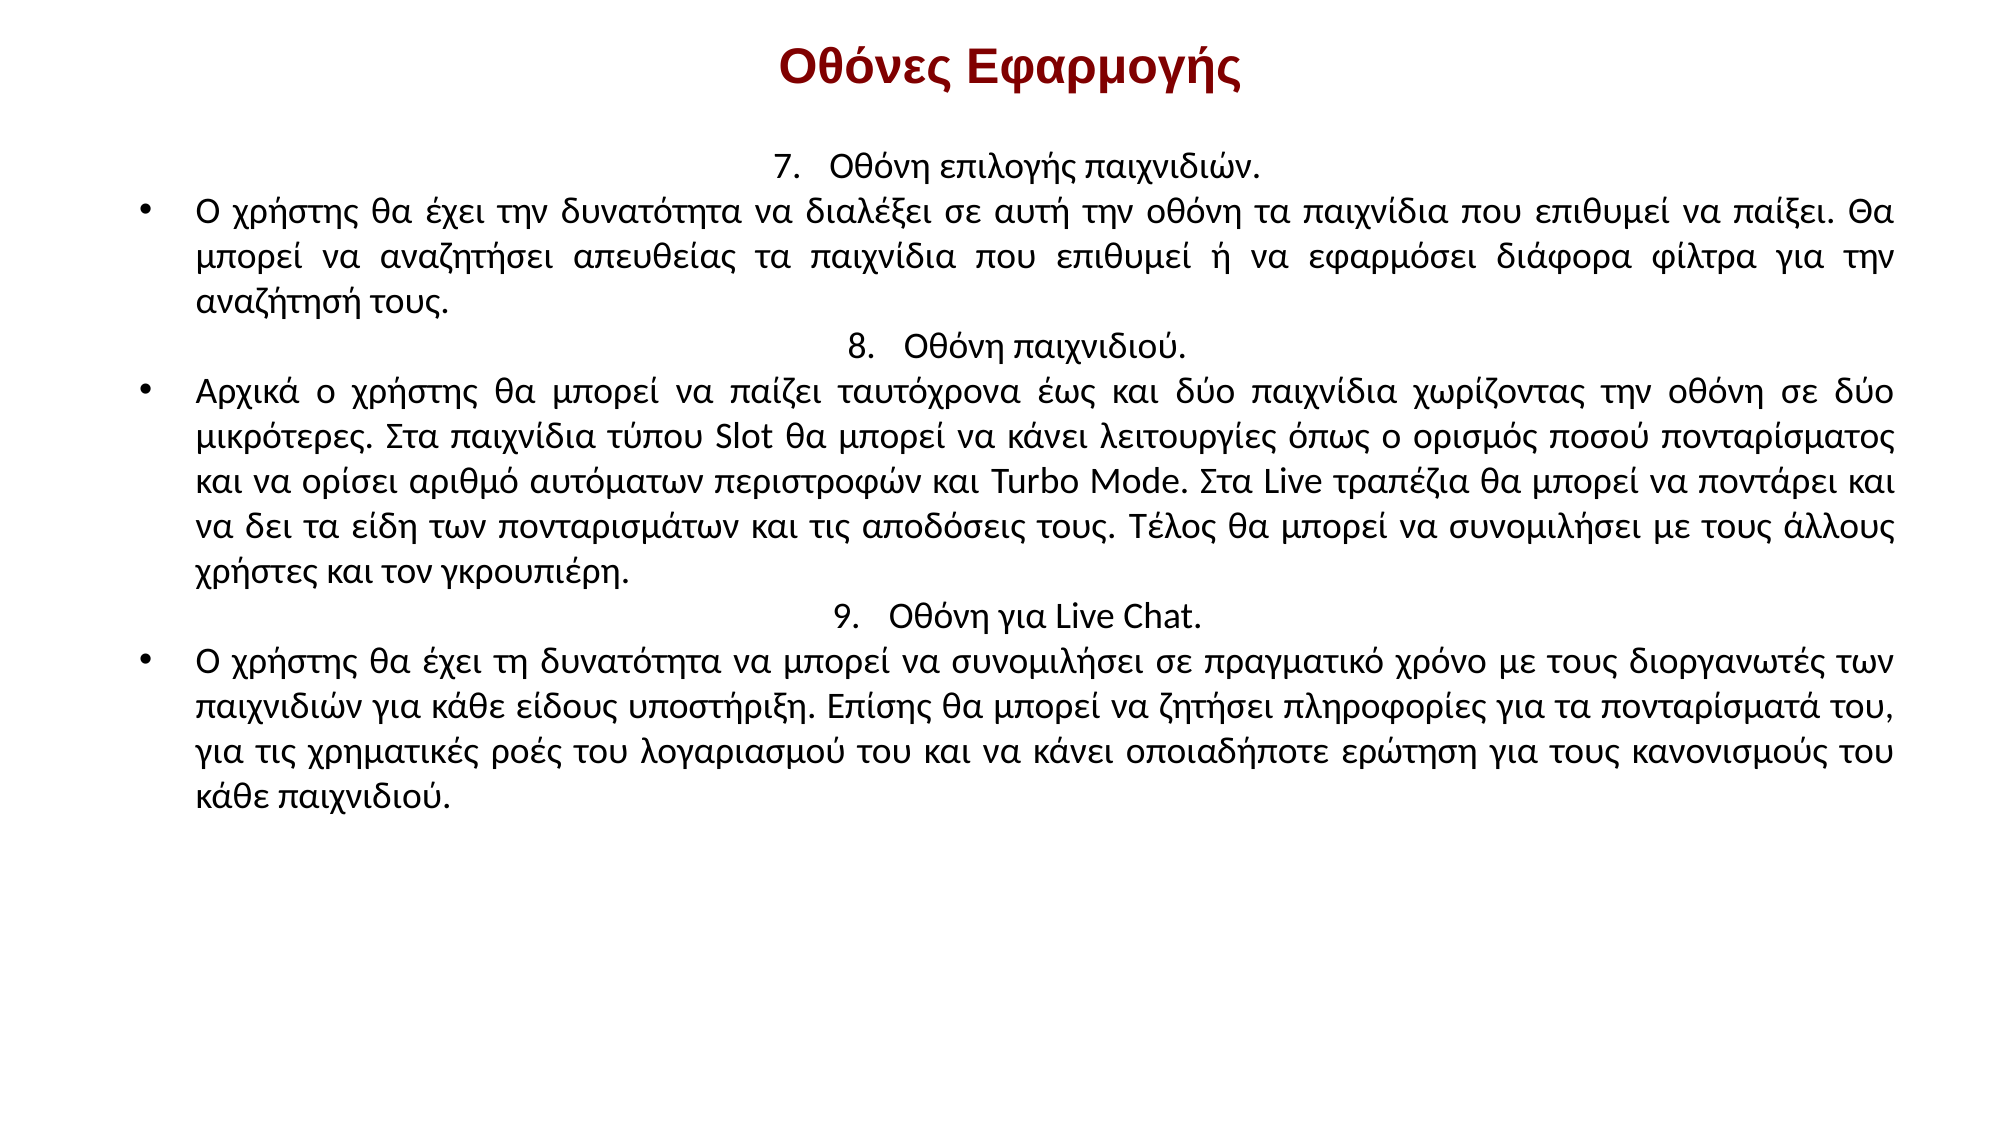

Οθόνες Εφαρμογής
Οθόνη επιλογής παιχνιδιών.
Ο χρήστης θα έχει την δυνατότητα να διαλέξει σε αυτή την οθόνη τα παιχνίδια που επιθυμεί να παίξει. Θα μπορεί να αναζητήσει απευθείας τα παιχνίδια που επιθυμεί ή να εφαρμόσει διάφορα φίλτρα για την αναζήτησή τους.
Οθόνη παιχνιδιού.
Αρχικά ο χρήστης θα μπορεί να παίζει ταυτόχρονα έως και δύο παιχνίδια χωρίζοντας την οθόνη σε δύο μικρότερες. Στα παιχνίδια τύπου Slot θα μπορεί να κάνει λειτουργίες όπως ο ορισμός ποσού πονταρίσματος και να ορίσει αριθμό αυτόματων περιστροφών και Turbo Mode. Στα Live τραπέζια θα μπορεί να ποντάρει και να δει τα είδη των πονταρισμάτων και τις αποδόσεις τους. Τέλος θα μπορεί να συνομιλήσει με τους άλλους χρήστες και τον γκρουπιέρη.
Οθόνη για Live Chat.
Ο χρήστης θα έχει τη δυνατότητα να μπορεί να συνομιλήσει σε πραγματικό χρόνο με τους διοργανωτές των παιχνιδιών για κάθε είδους υποστήριξη. Επίσης θα μπορεί να ζητήσει πληροφορίες για τα πονταρίσματά του, για τις χρηματικές ροές του λογαριασμού του και να κάνει οποιαδήποτε ερώτηση για τους κανονισμούς του κάθε παιχνιδιού.